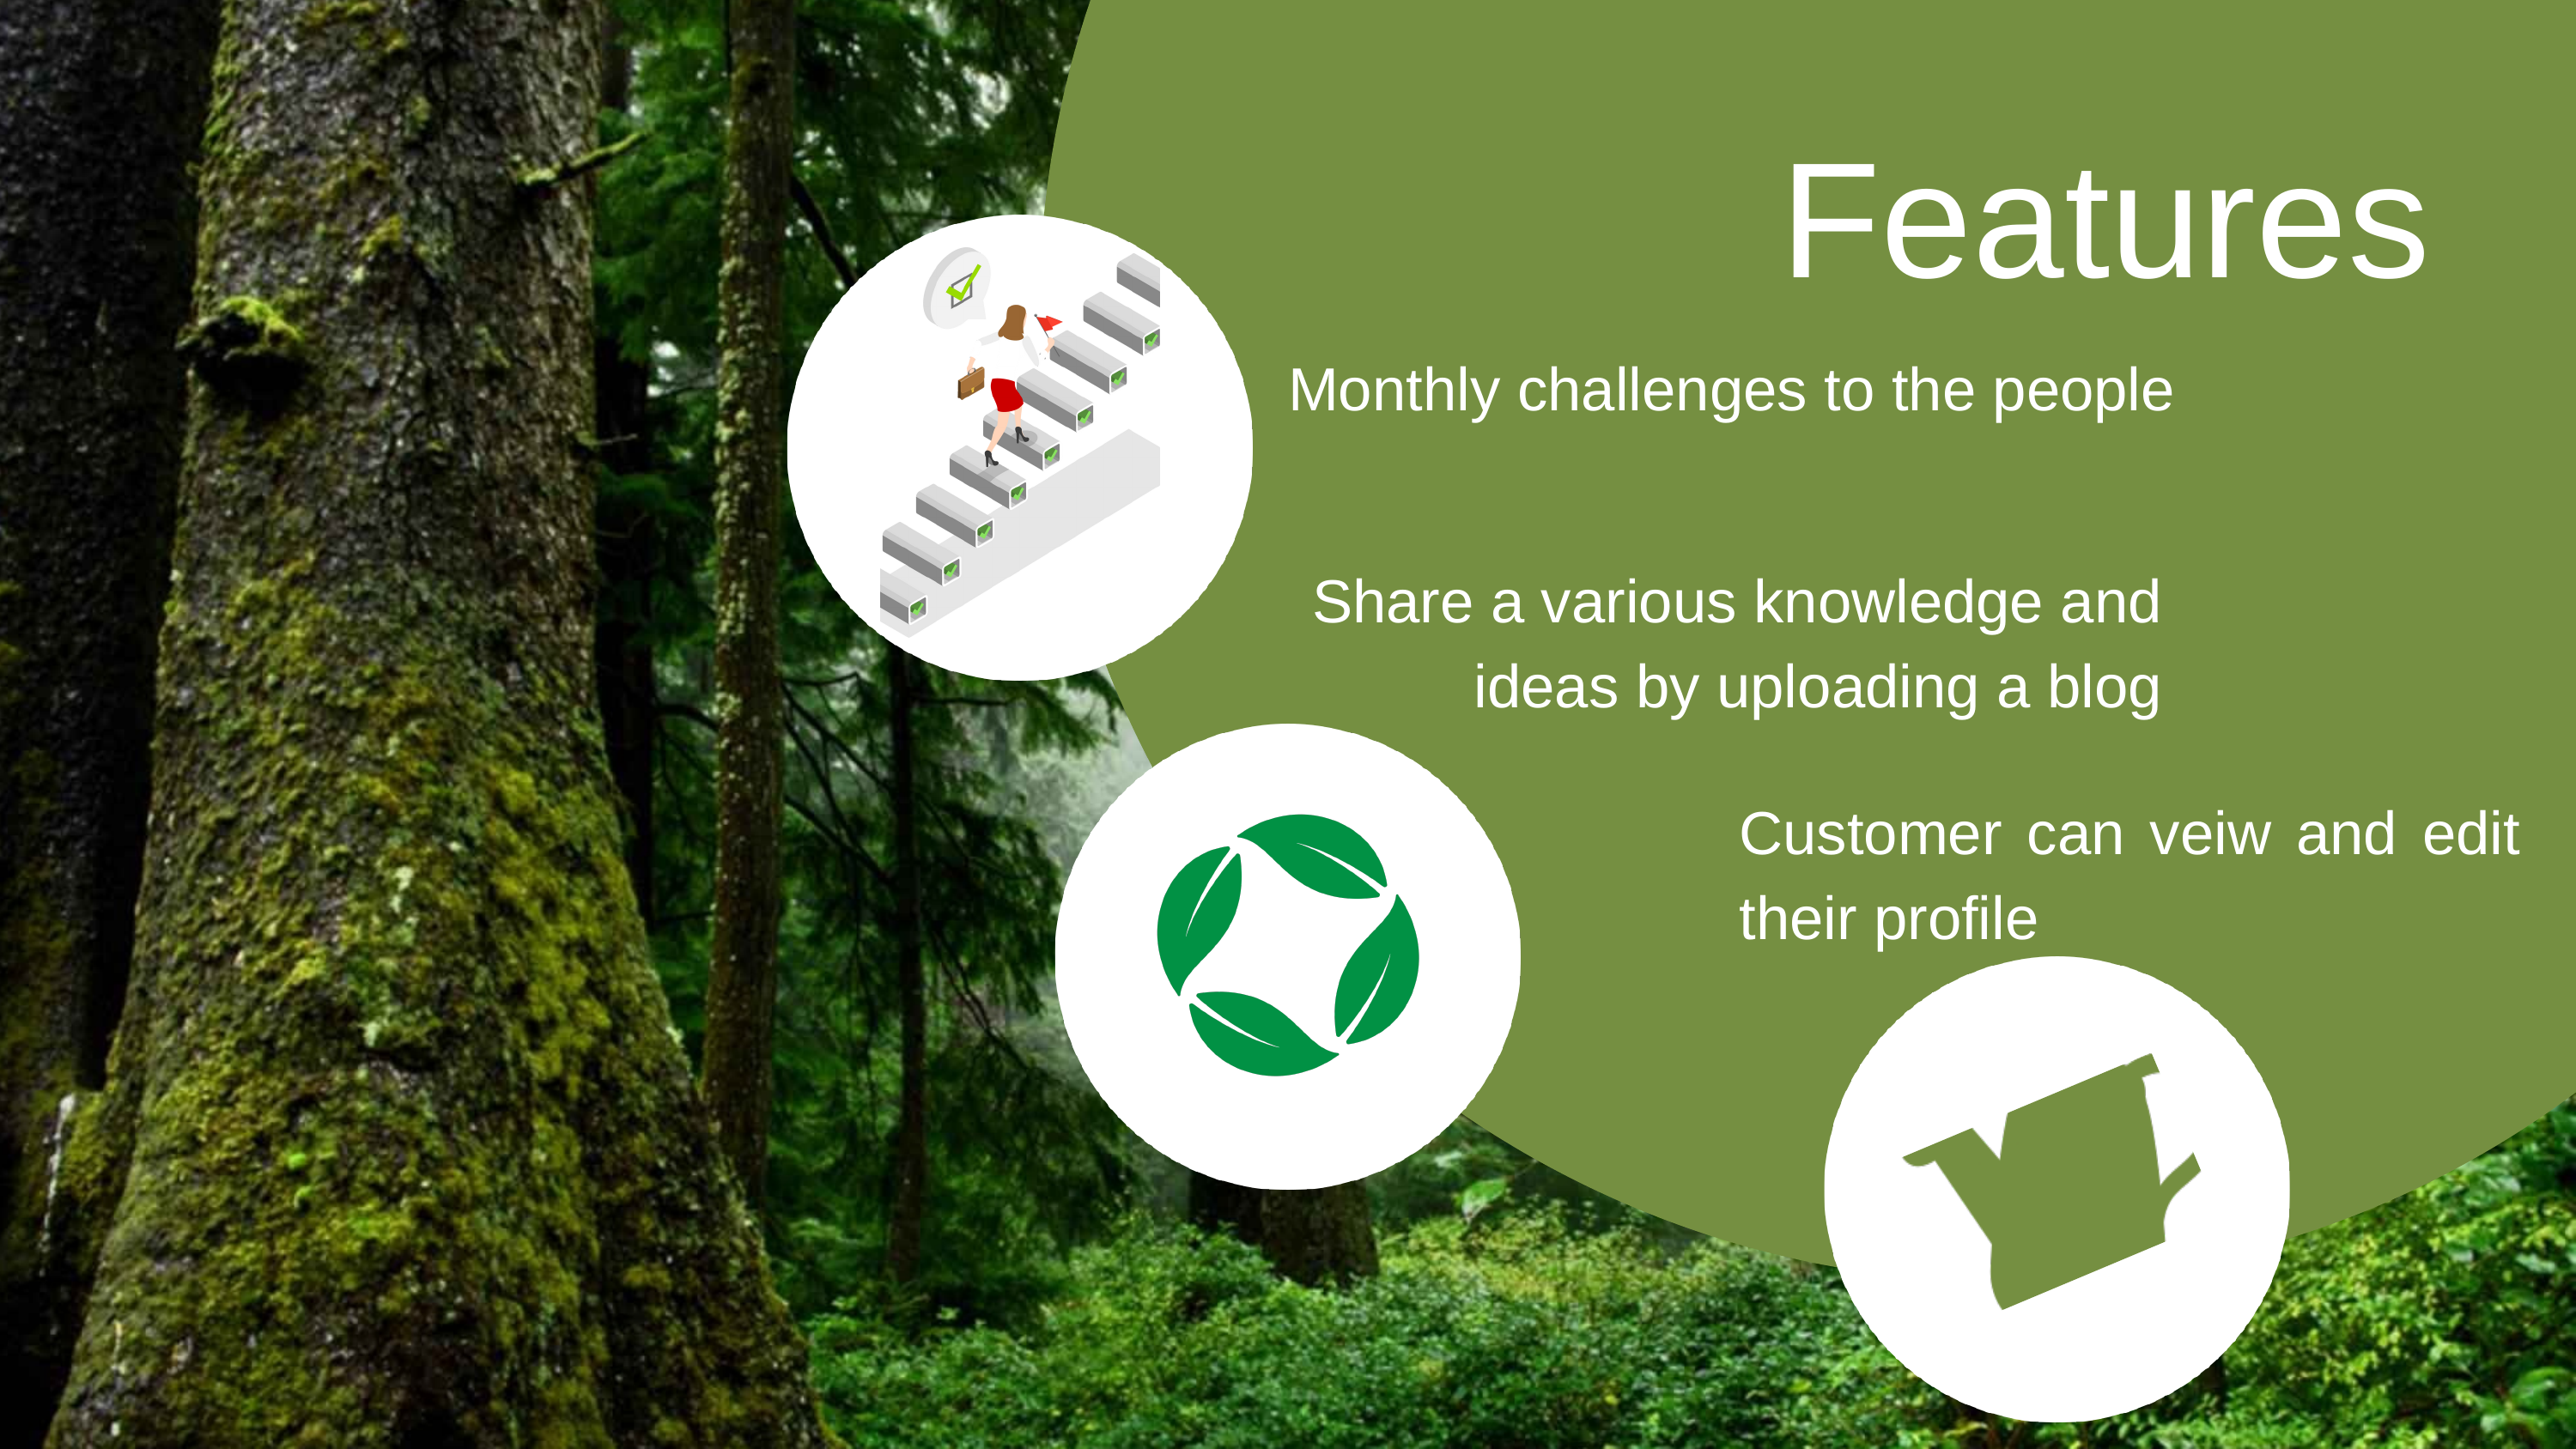

Features

Monthly challenges to the people
Share a various knowledge and ideas by uploading a blog

Customer can veiw and edit their profile